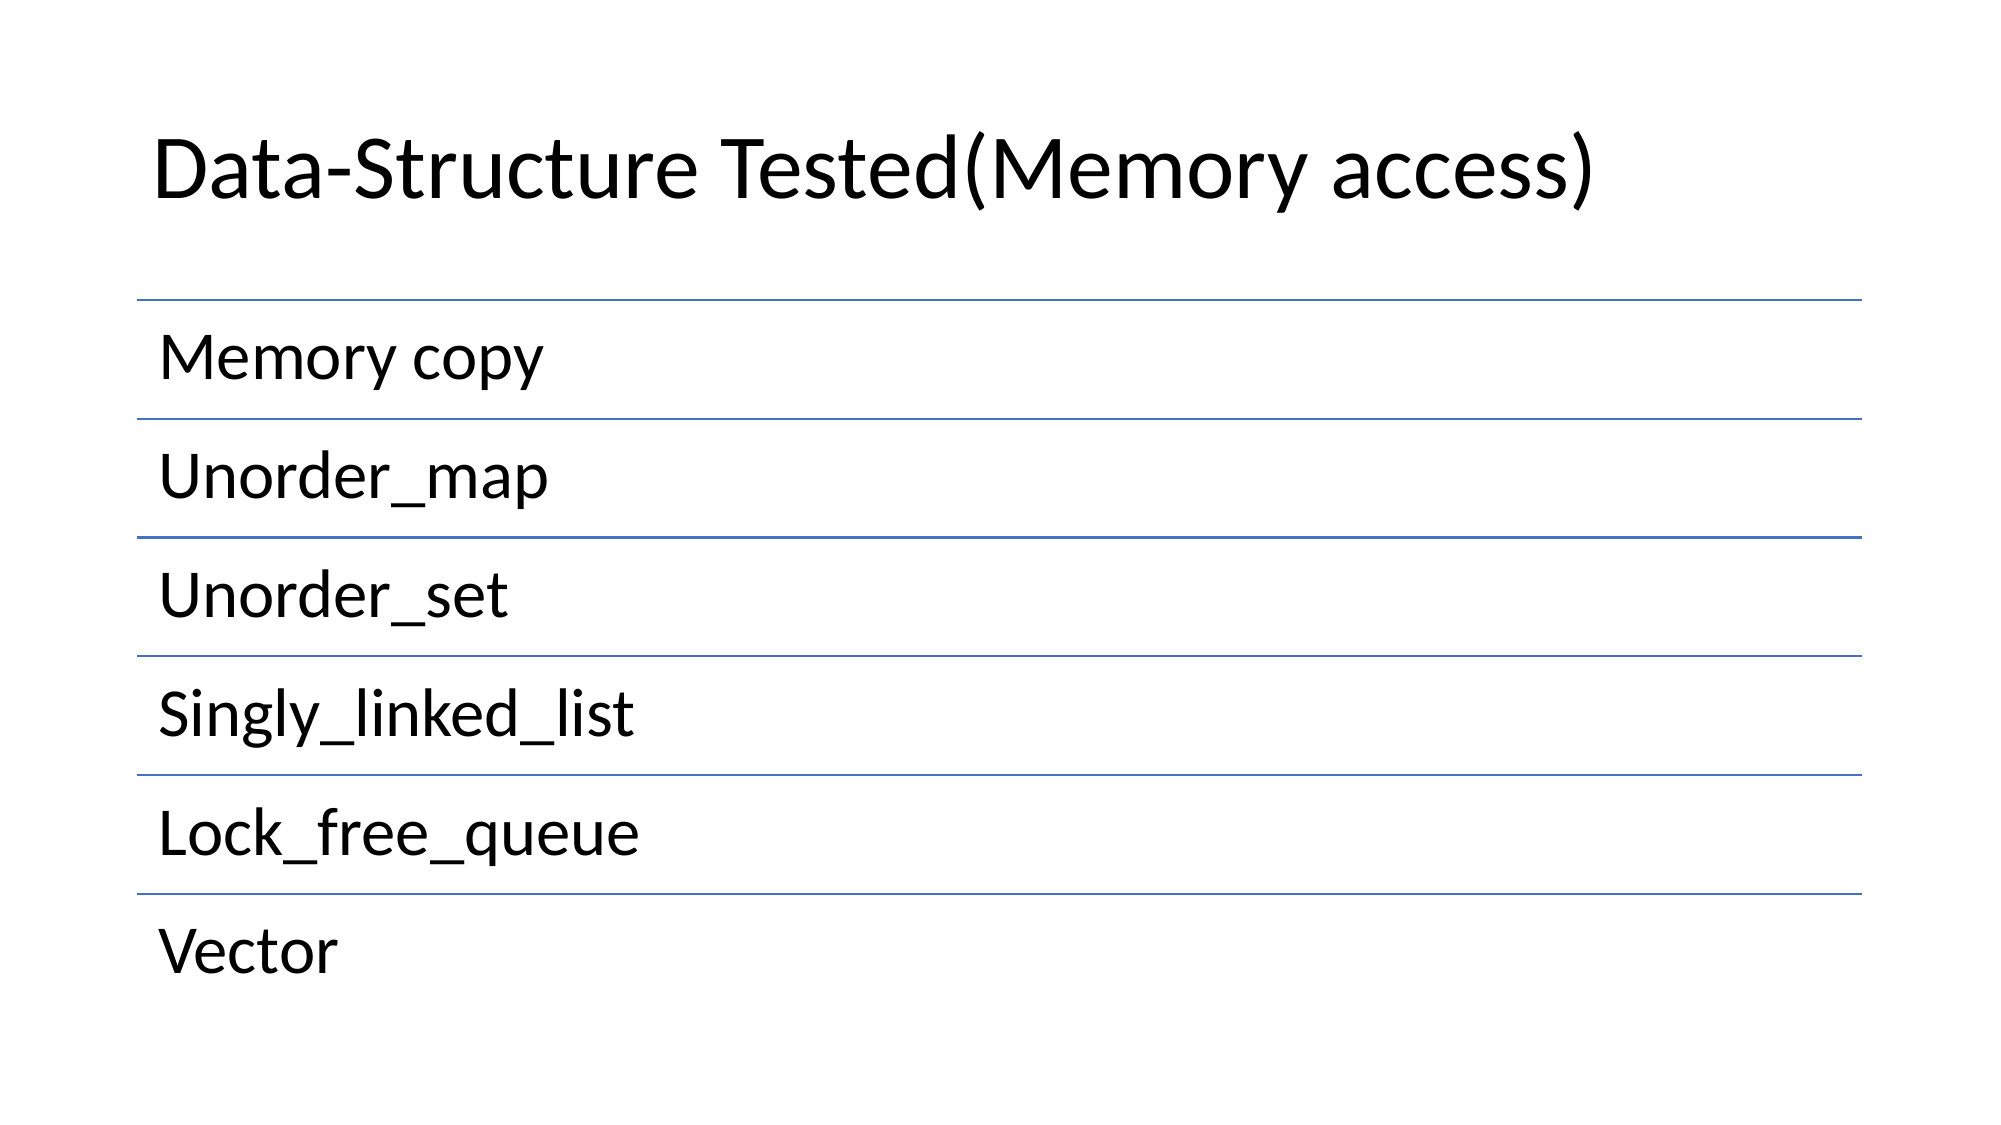

# Data-Structure Tested(Memory access)

Memory copy

Unorder_map

Unorder_set

Singly_linked_list

Lock_free_queue

Vector